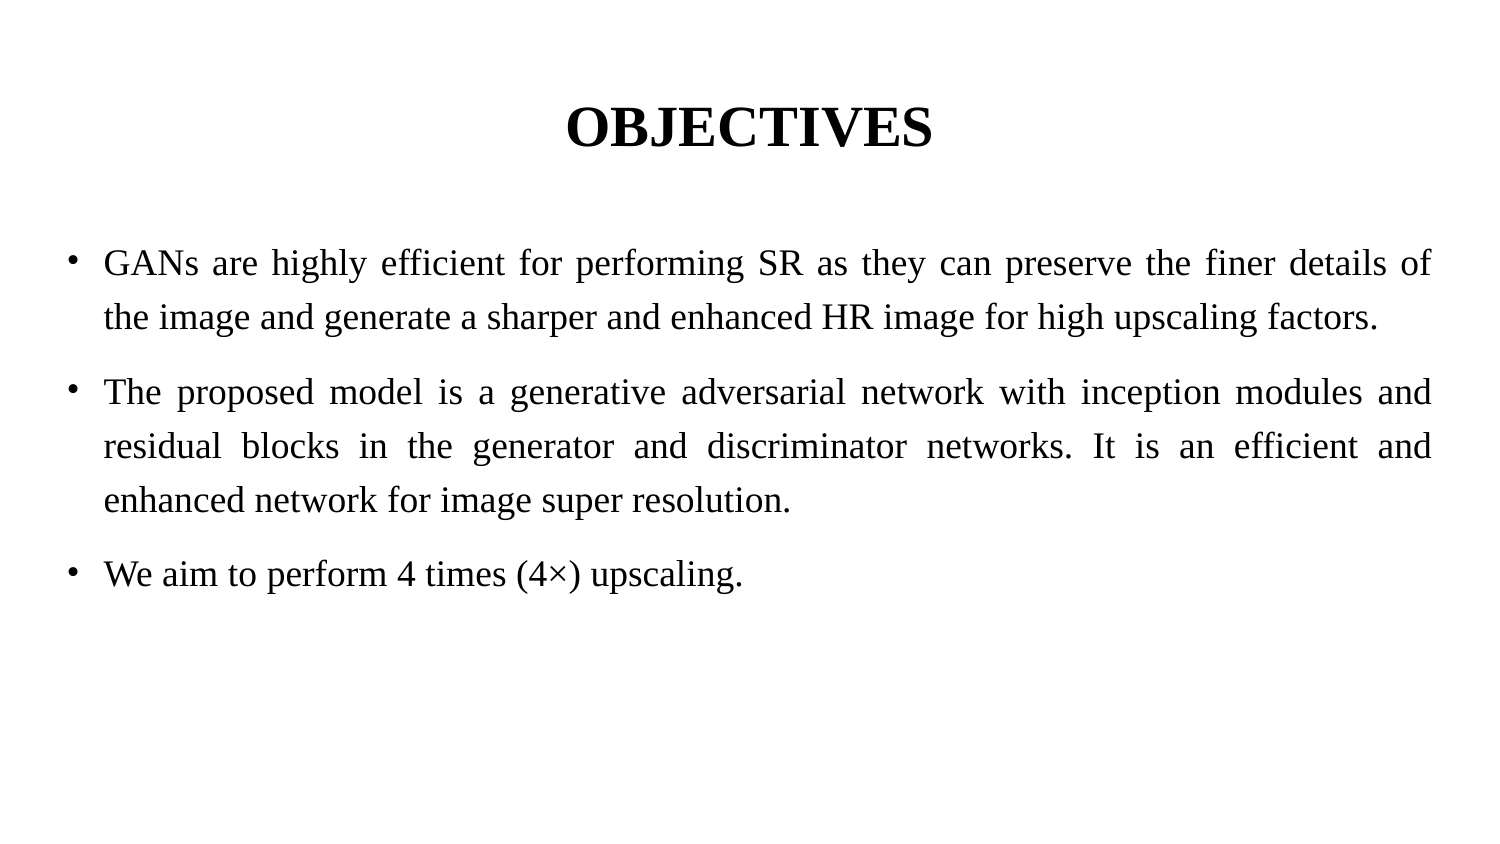

# OBJECTIVES
GANs are highly efficient for performing SR as they can preserve the finer details of the image and generate a sharper and enhanced HR image for high upscaling factors.
The proposed model is a generative adversarial network with inception modules and residual blocks in the generator and discriminator networks. It is an efficient and enhanced network for image super resolution.
We aim to perform 4 times (4×) upscaling.